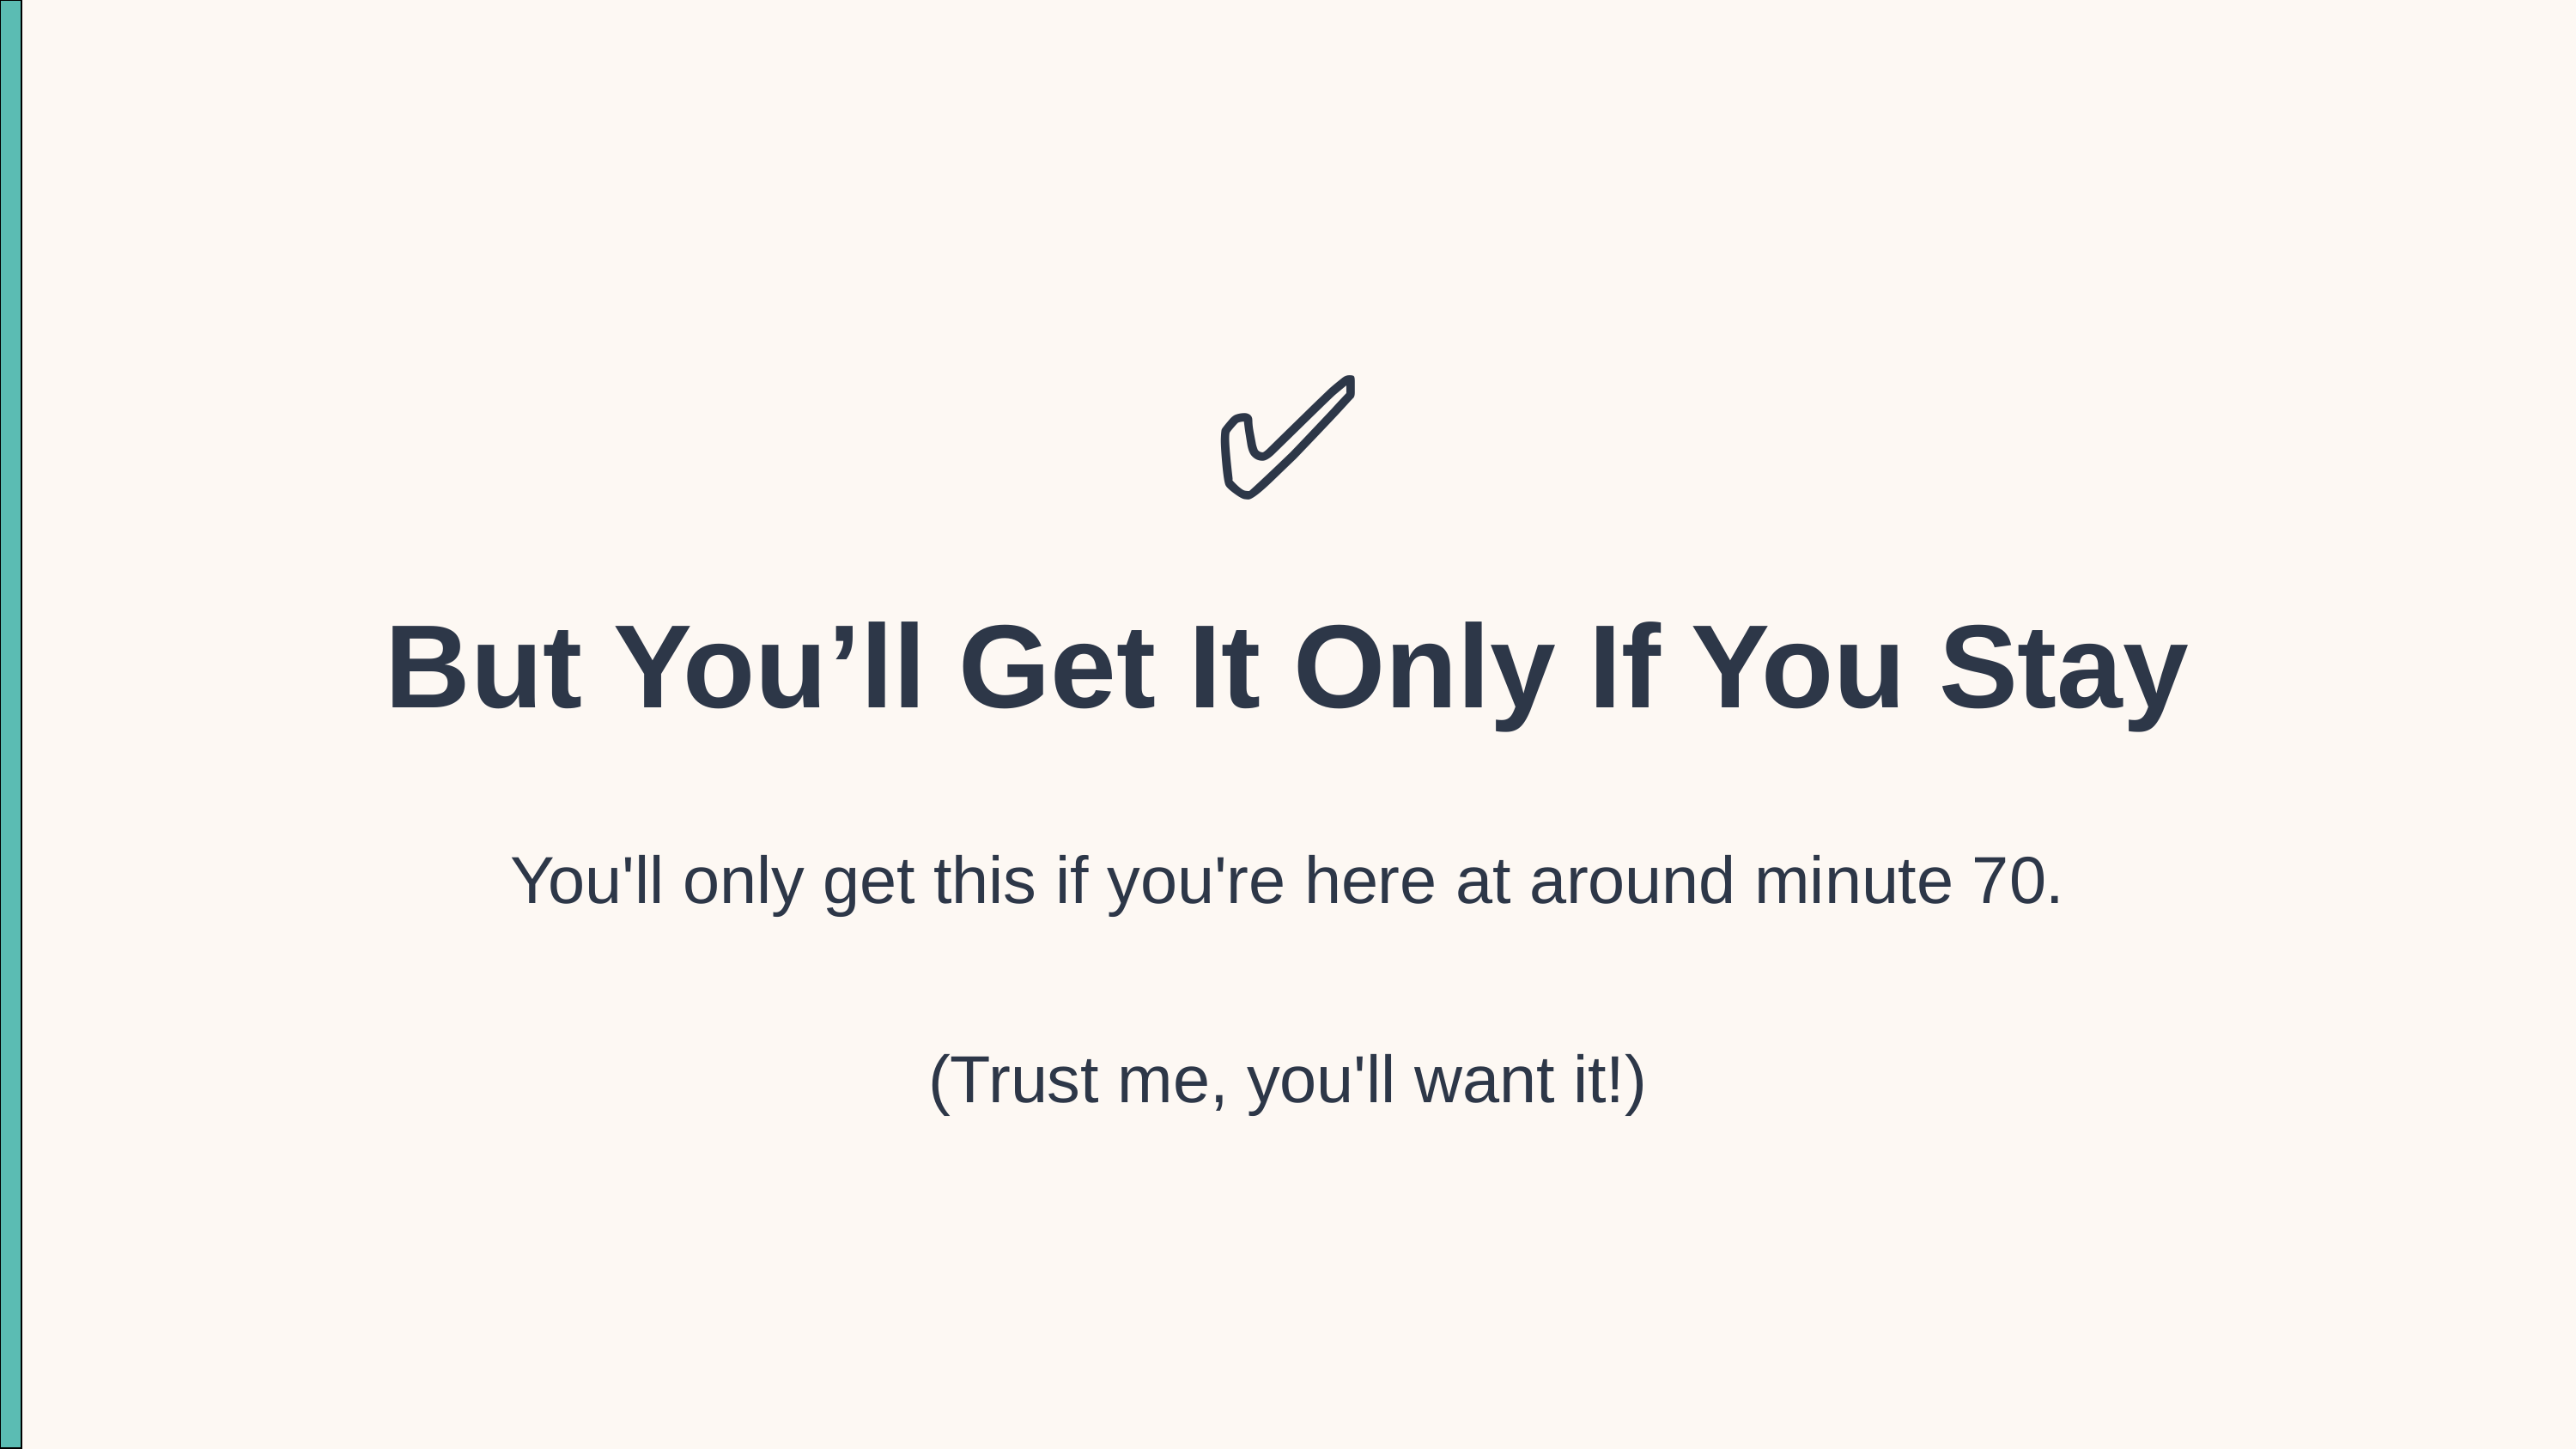

✅
But You’ll Get It Only If You Stay
You'll only get this if you're here at around minute 70.

(Trust me, you'll want it!)